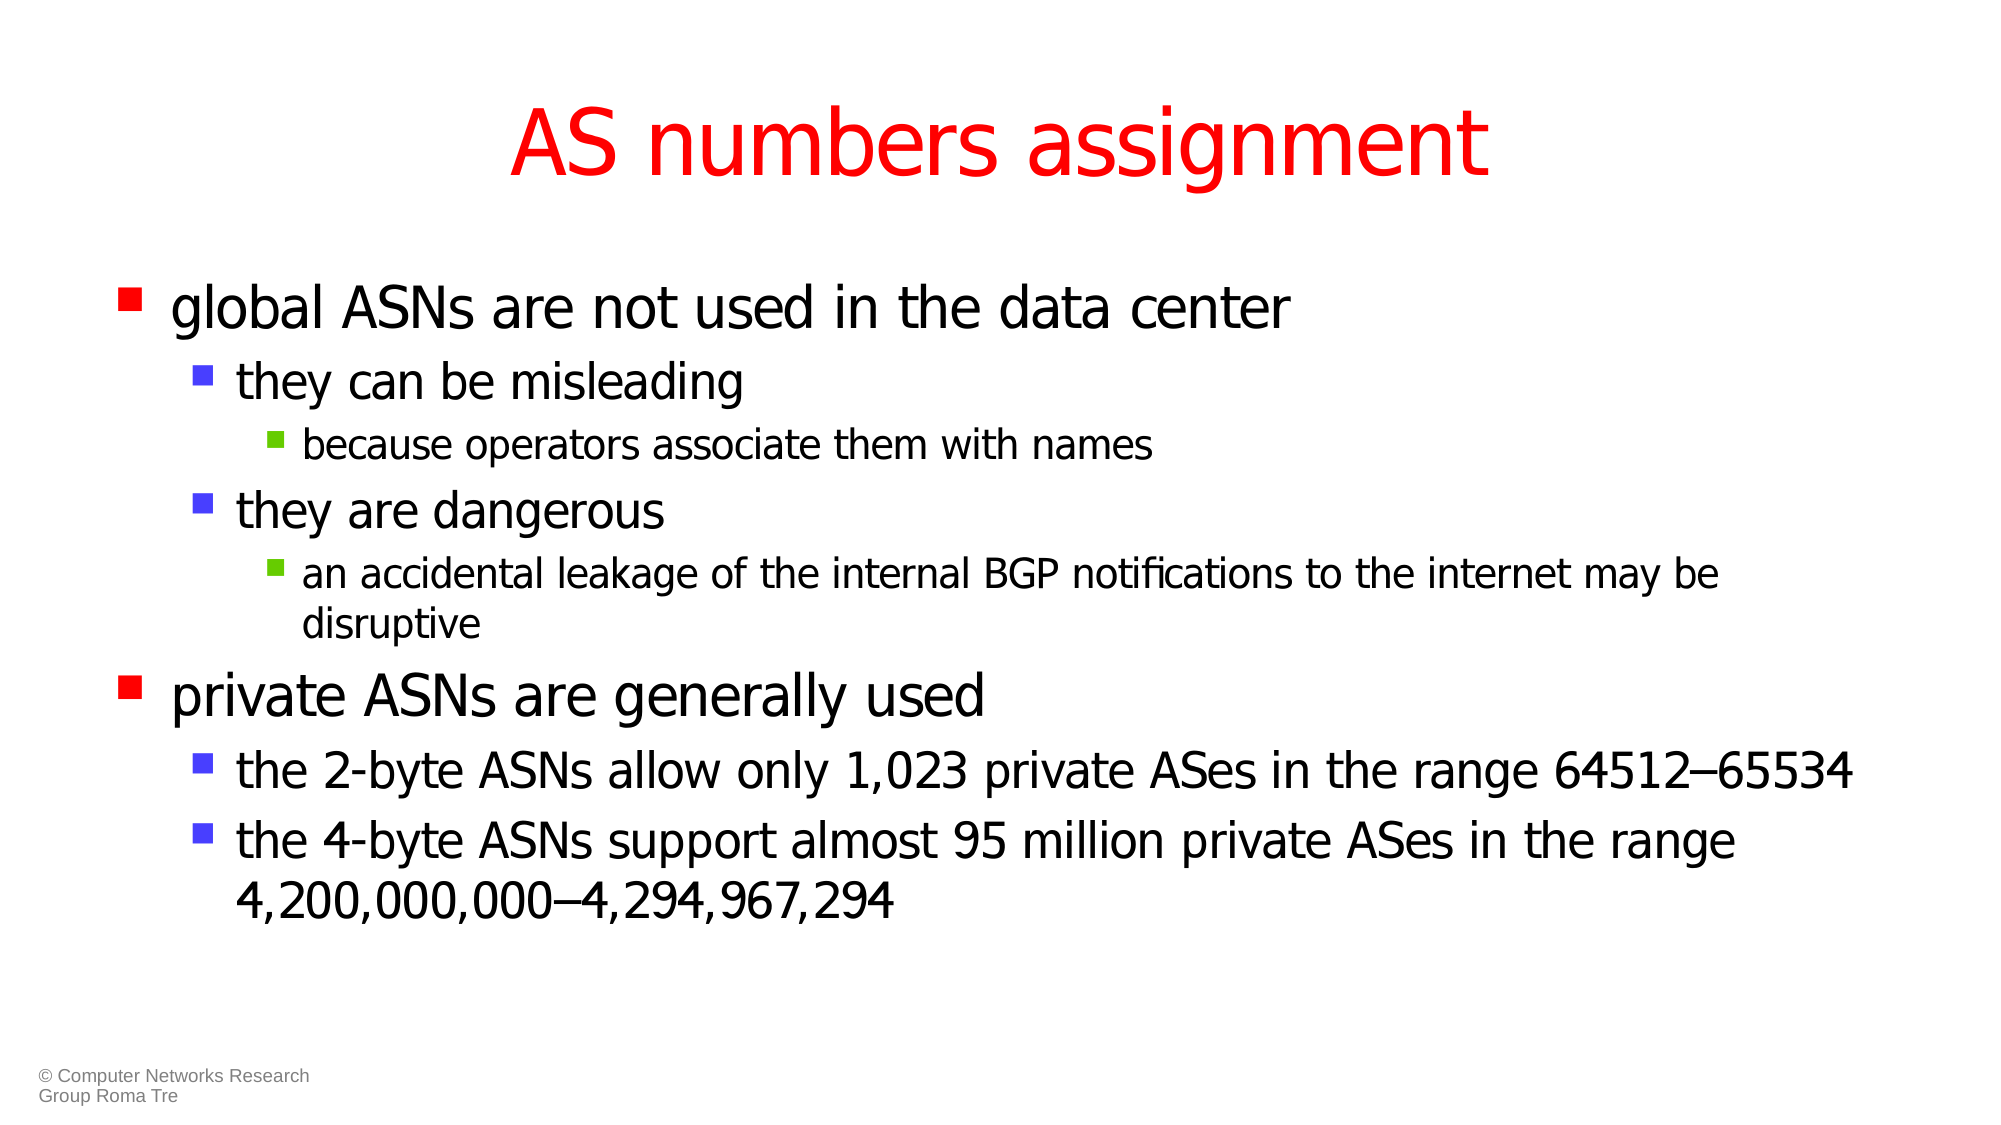

# AS numbers assignment
global ASNs are not used in the data center
they can be misleading
because operators associate them with names
they are dangerous
an accidental leakage of the internal BGP notifications to the internet may be disruptive
private ASNs are generally used
the 2-byte ASNs allow only 1,023 private ASes in the range 64512–65534
the 4-byte ASNs support almost 95 million private ASes in the range 4,200,000,000–4,294,967,294